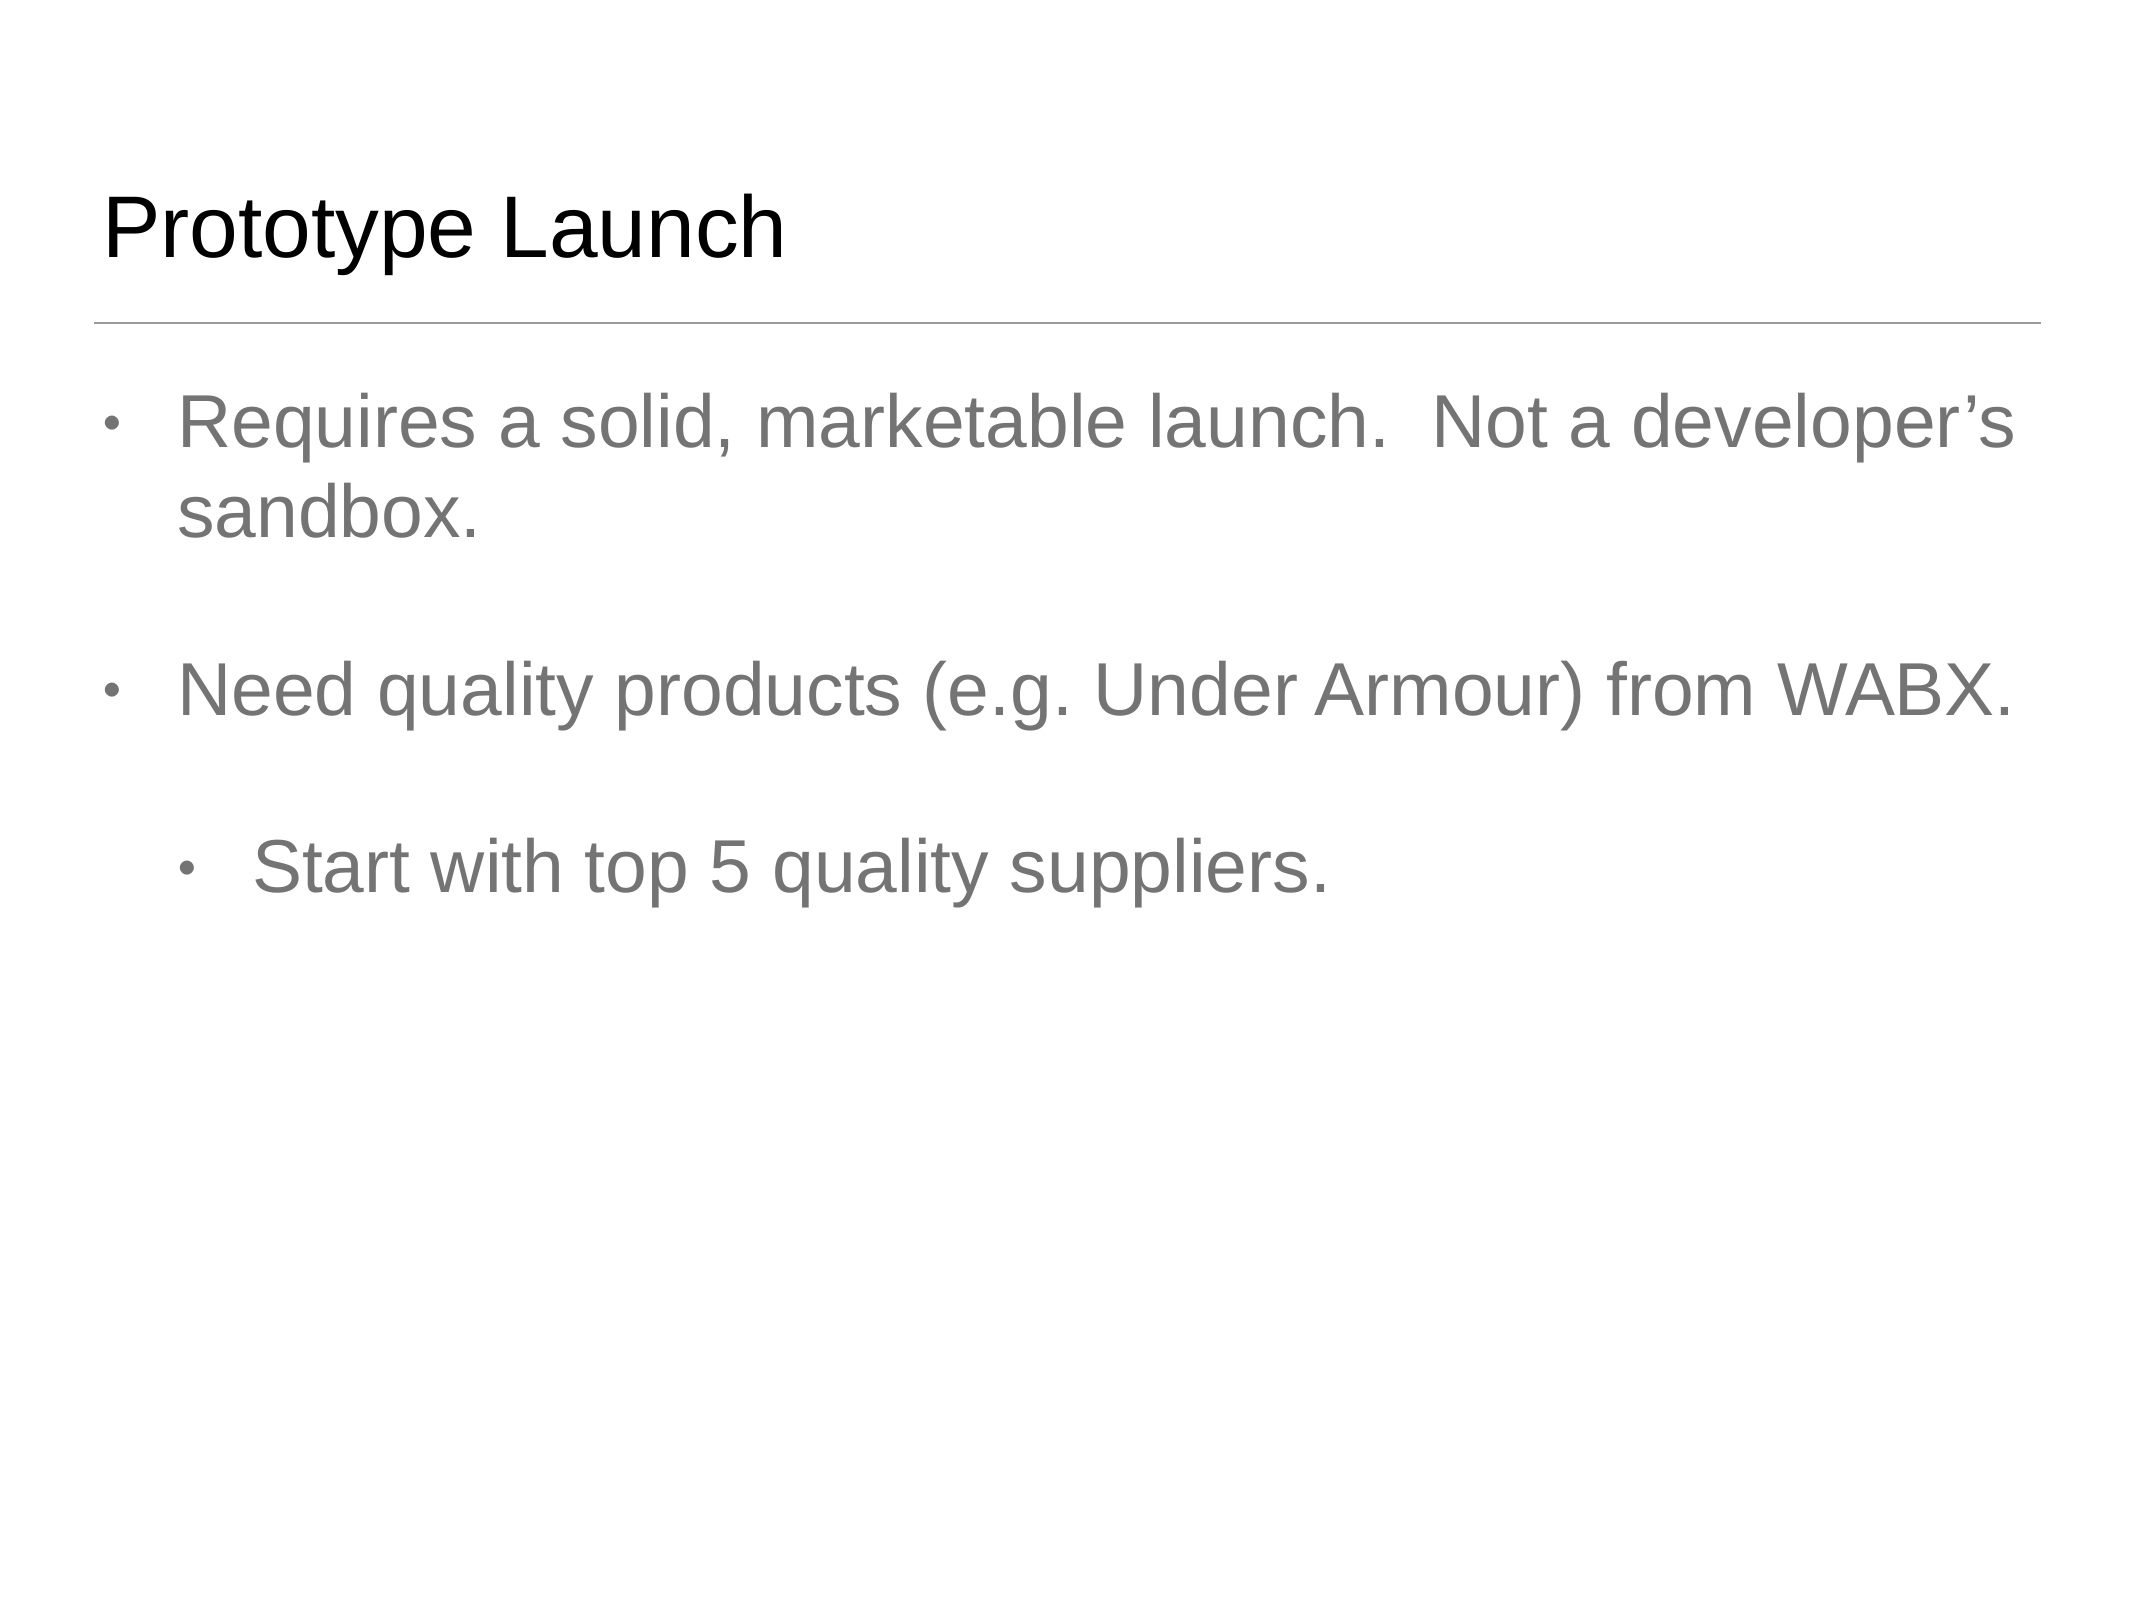

# Prototype Launch
Requires a solid, marketable launch.  Not a developer’s sandbox.
Need quality products (e.g. Under Armour) from WABX.
Start with top 5 quality suppliers.